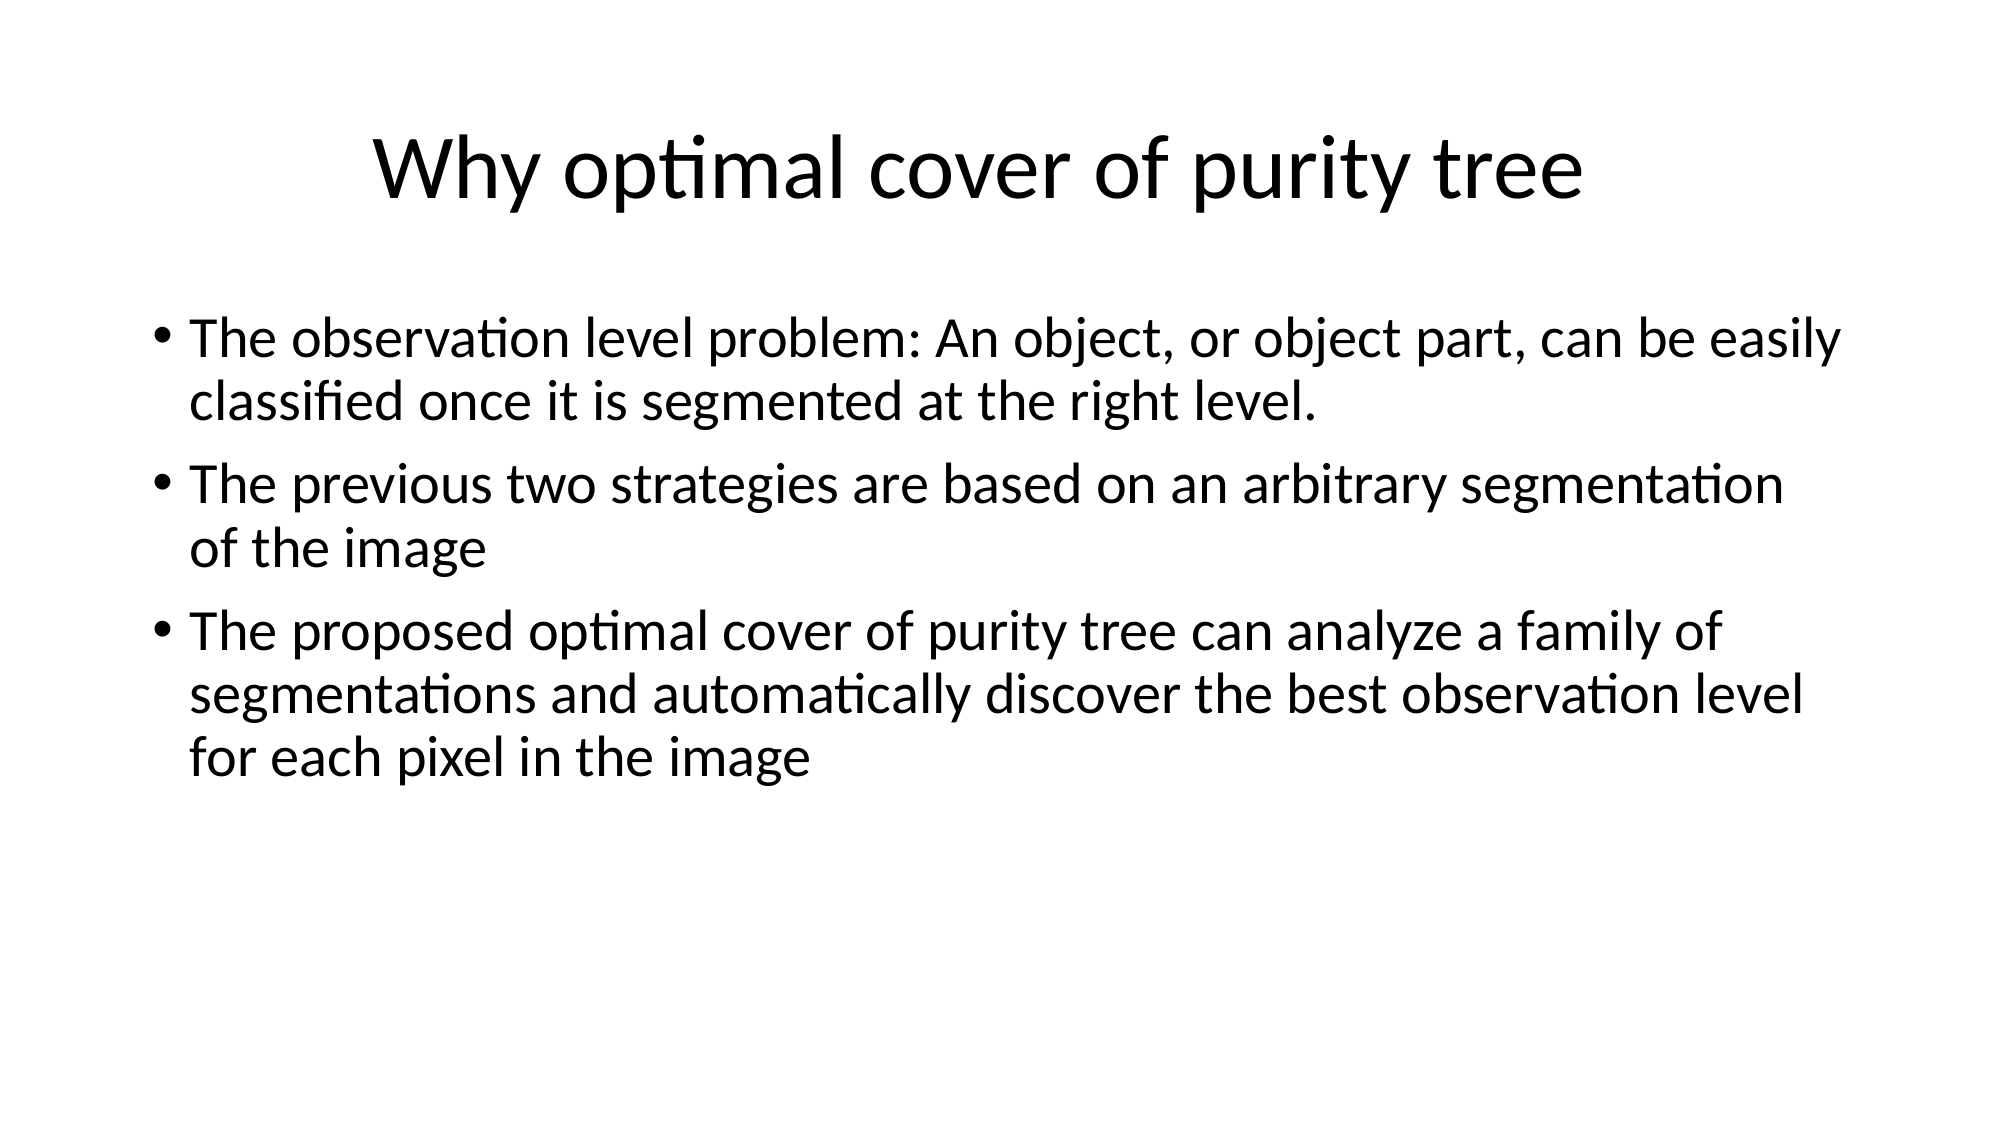

# Why optimal cover of purity tree
The observation level problem: An object, or object part, can be easily classified once it is segmented at the right level.
The previous two strategies are based on an arbitrary segmentation of the image
The proposed optimal cover of purity tree can analyze a family of segmentations and automatically discover the best observation level for each pixel in the image